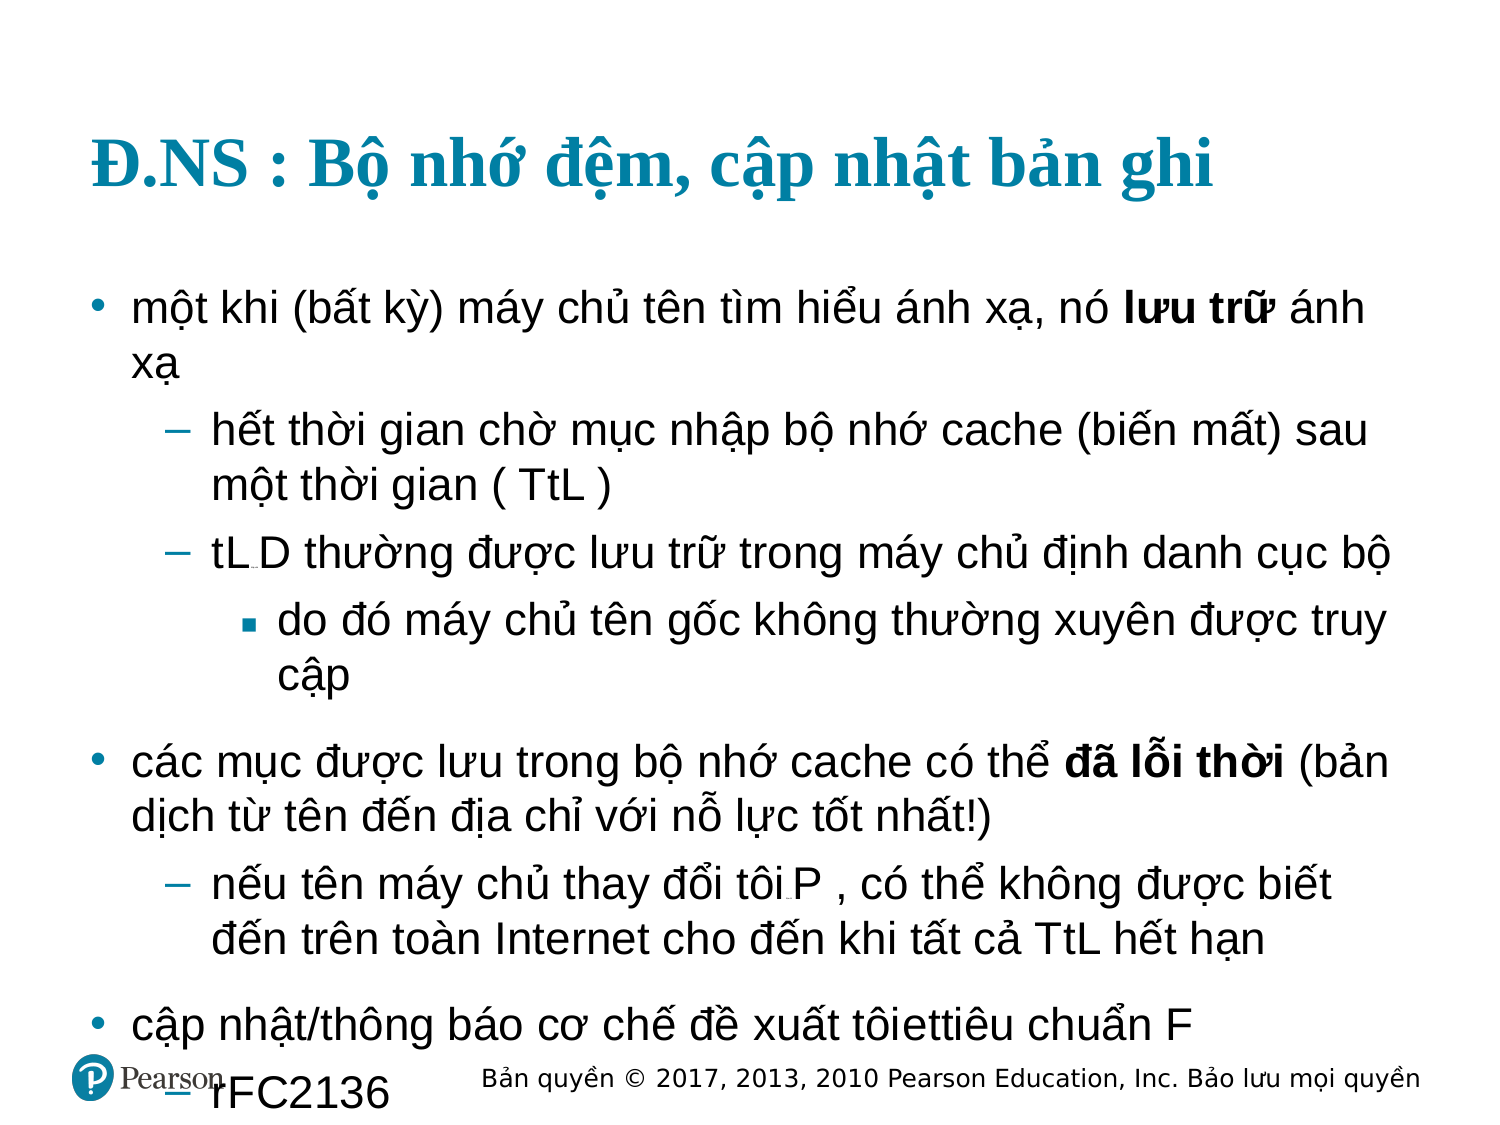

# Đ. N S : Bộ nhớ đệm, cập nhật bản ghi
một khi (bất kỳ) máy chủ tên tìm hiểu ánh xạ, nó lưu trữ ánh xạ
hết thời gian chờ mục nhập bộ nhớ cache (biến mất) sau một thời gian ( T t L )
t L Máy chủ D thường được lưu trữ trong máy chủ định danh cục bộ
do đó máy chủ tên gốc không thường xuyên được truy cập
các mục được lưu trong bộ nhớ cache có thể đã lỗi thời (bản dịch từ tên đến địa chỉ với nỗ lực tốt nhất!)
nếu tên máy chủ thay đổi tôi Địa chỉ P , có thể không được biết đến trên toàn Internet cho đến khi tất cả T t L hết hạn
cập nhật/thông báo cơ chế đề xuất tôi e t tiêu chuẩn F
r F C2136